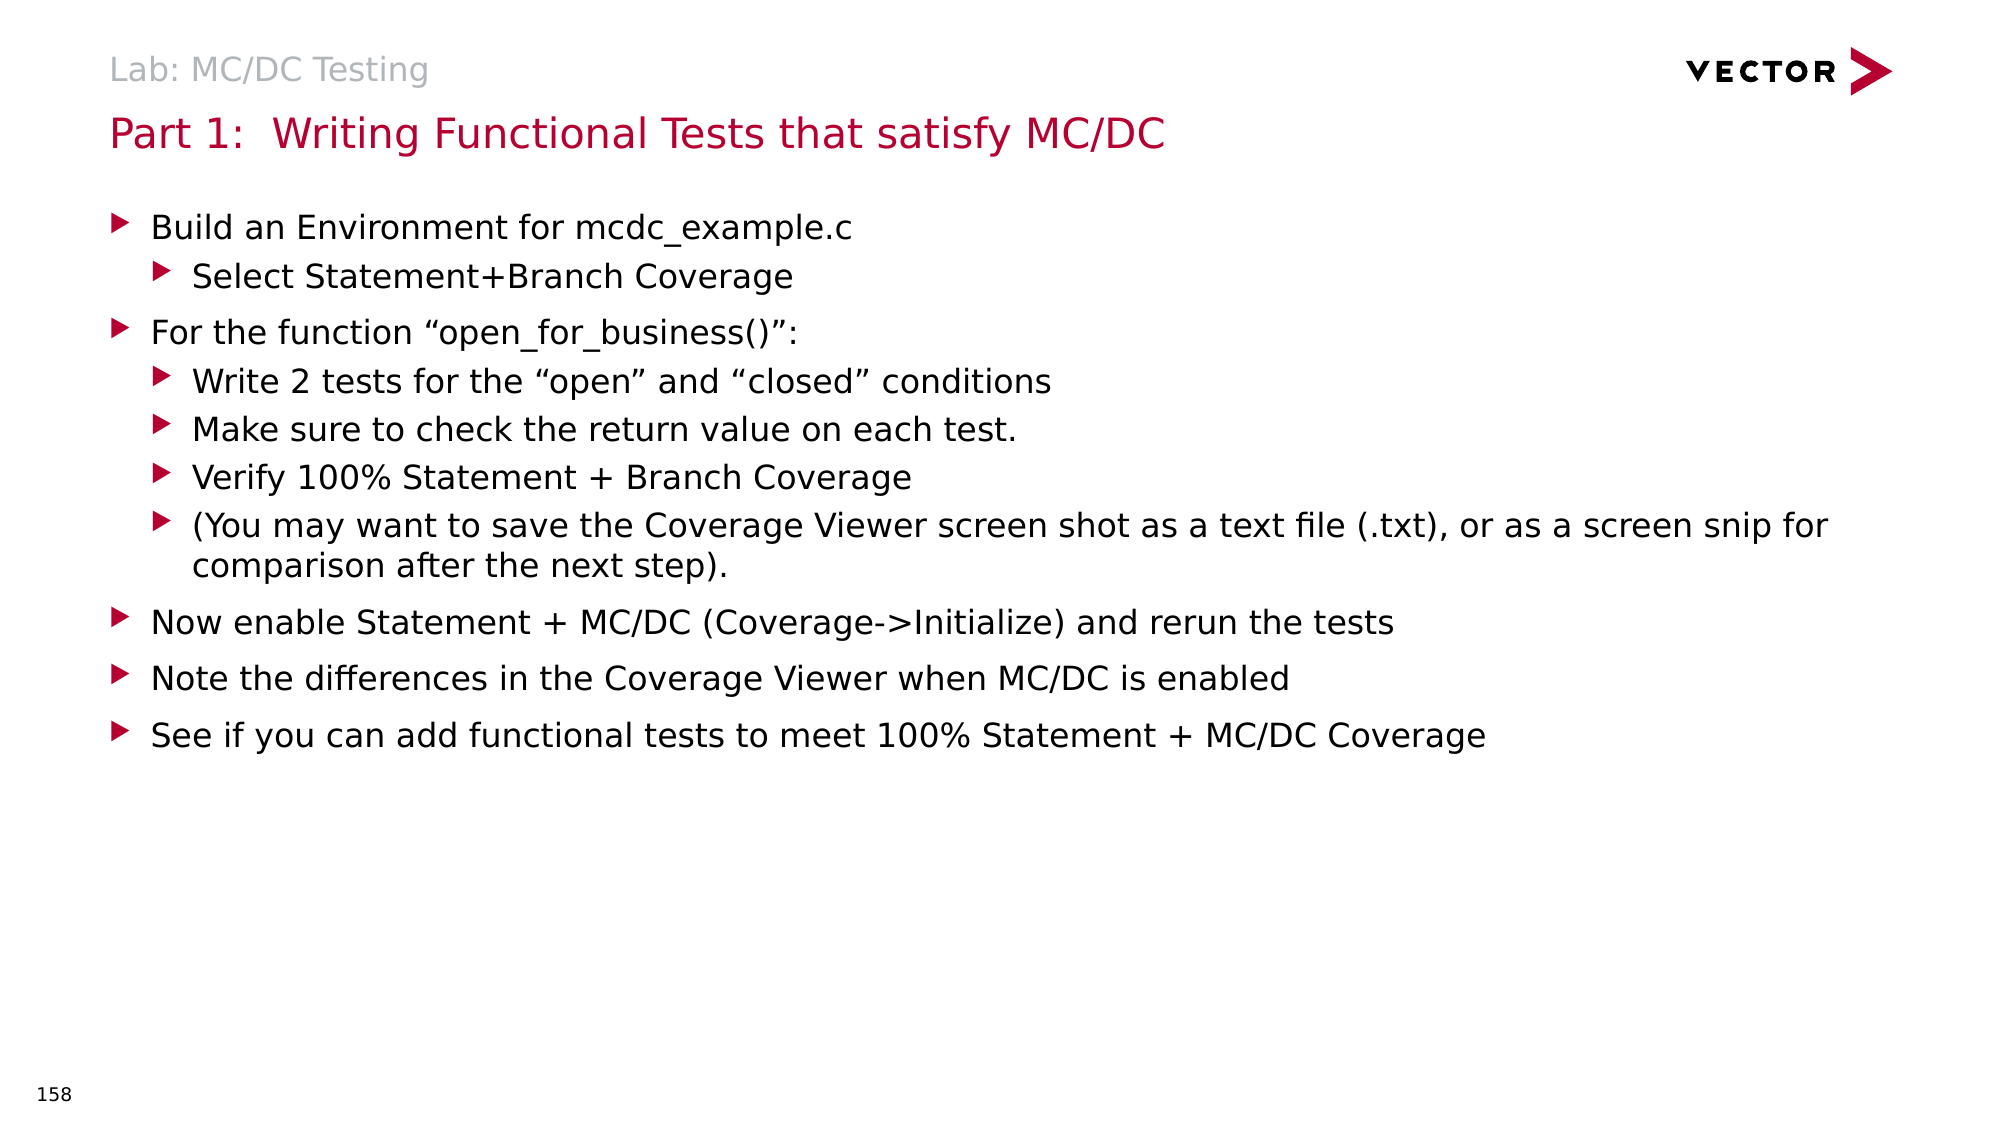

# Lab: MC/DC Testing
Part 1:  Writing Functional Tests that satisfy MC/DC
Build an Environment for mcdc_example.c
Select Statement+Branch Coverage
For the function “open_for_business()”:
Write 2 tests for the “open” and “closed” conditions
Make sure to check the return value on each test.
Verify 100% Statement + Branch Coverage
(You may want to save the Coverage Viewer screen shot as a text file (.txt), or as a screen snip for comparison after the next step).
Now enable Statement + MC/DC (Coverage->Initialize) and rerun the tests
Note the differences in the Coverage Viewer when MC/DC is enabled
See if you can add functional tests to meet 100% Statement + MC/DC Coverage